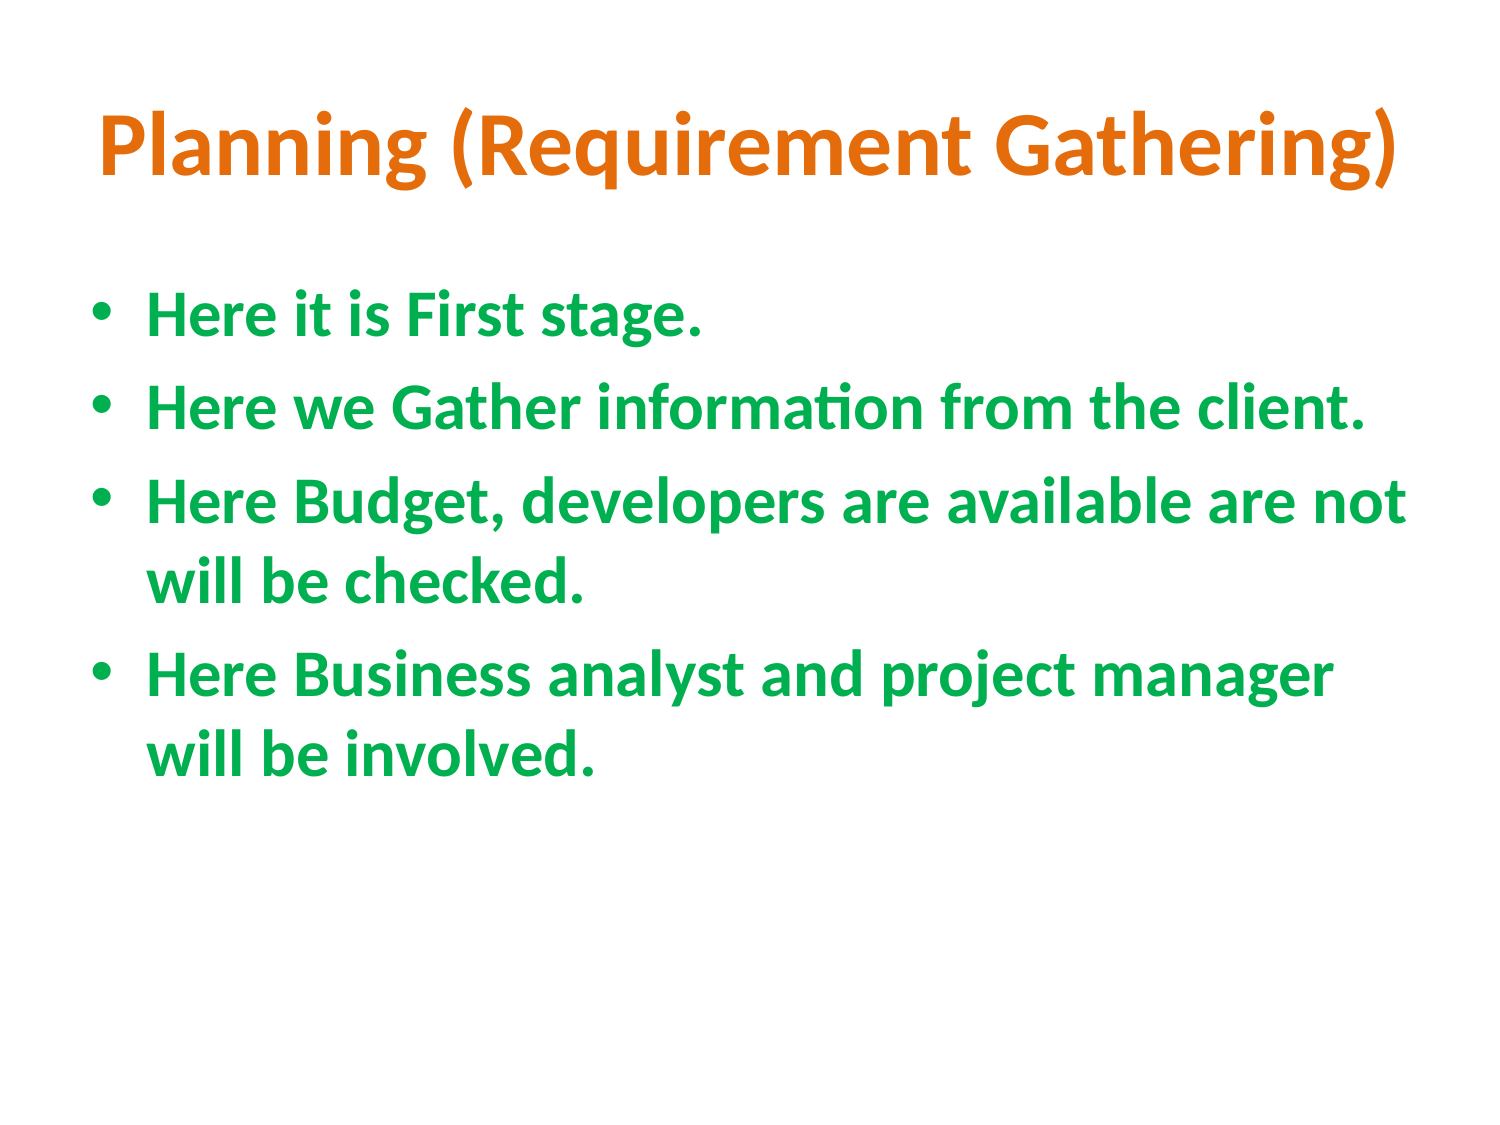

# Planning (Requirement Gathering)
Here it is First stage.
Here we Gather information from the client.
Here Budget, developers are available are not will be checked.
Here Business analyst and project manager will be involved.